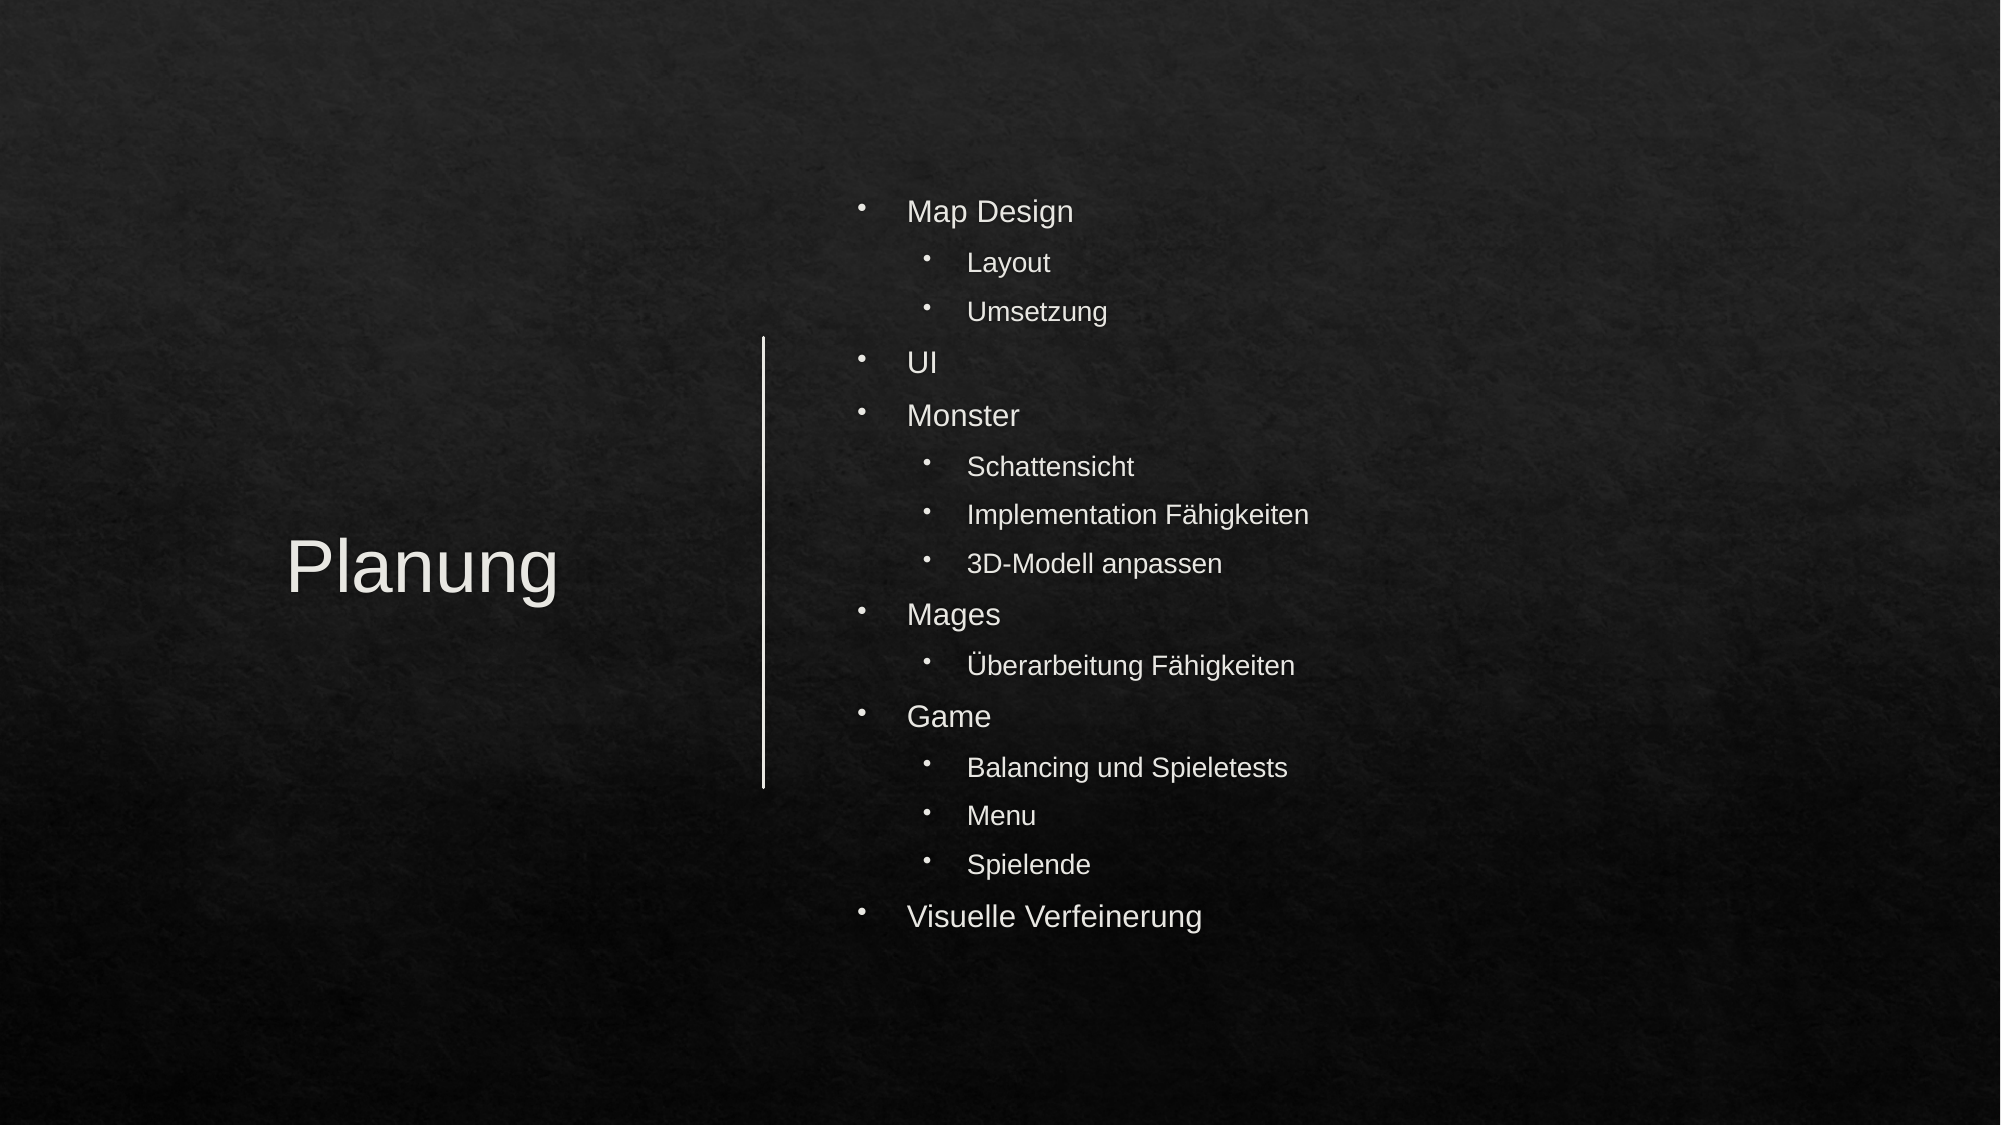

# Planung
Map Design
Layout
Umsetzung
UI
Monster
Schattensicht
Implementation Fähigkeiten
3D-Modell anpassen
Mages
Überarbeitung Fähigkeiten
Game
Balancing und Spieletests
Menu
Spielende
Visuelle Verfeinerung